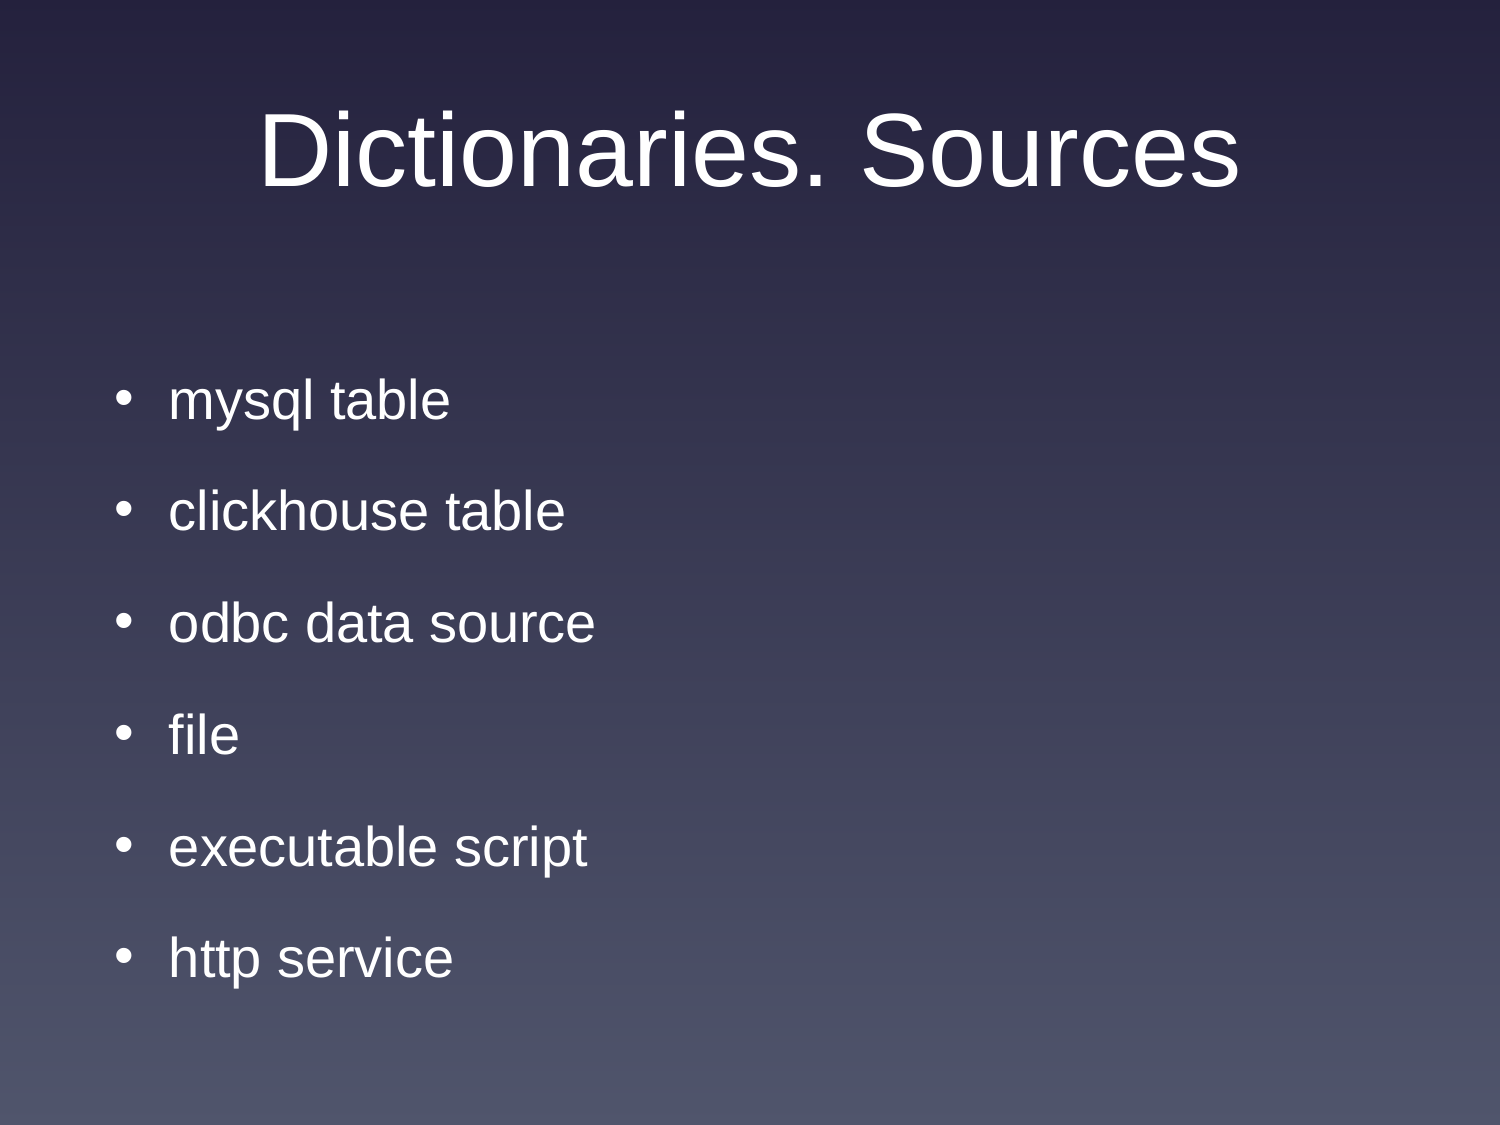

# Dictionaries. Sources
mysql table
clickhouse table
odbc data source
file
executable script
http service